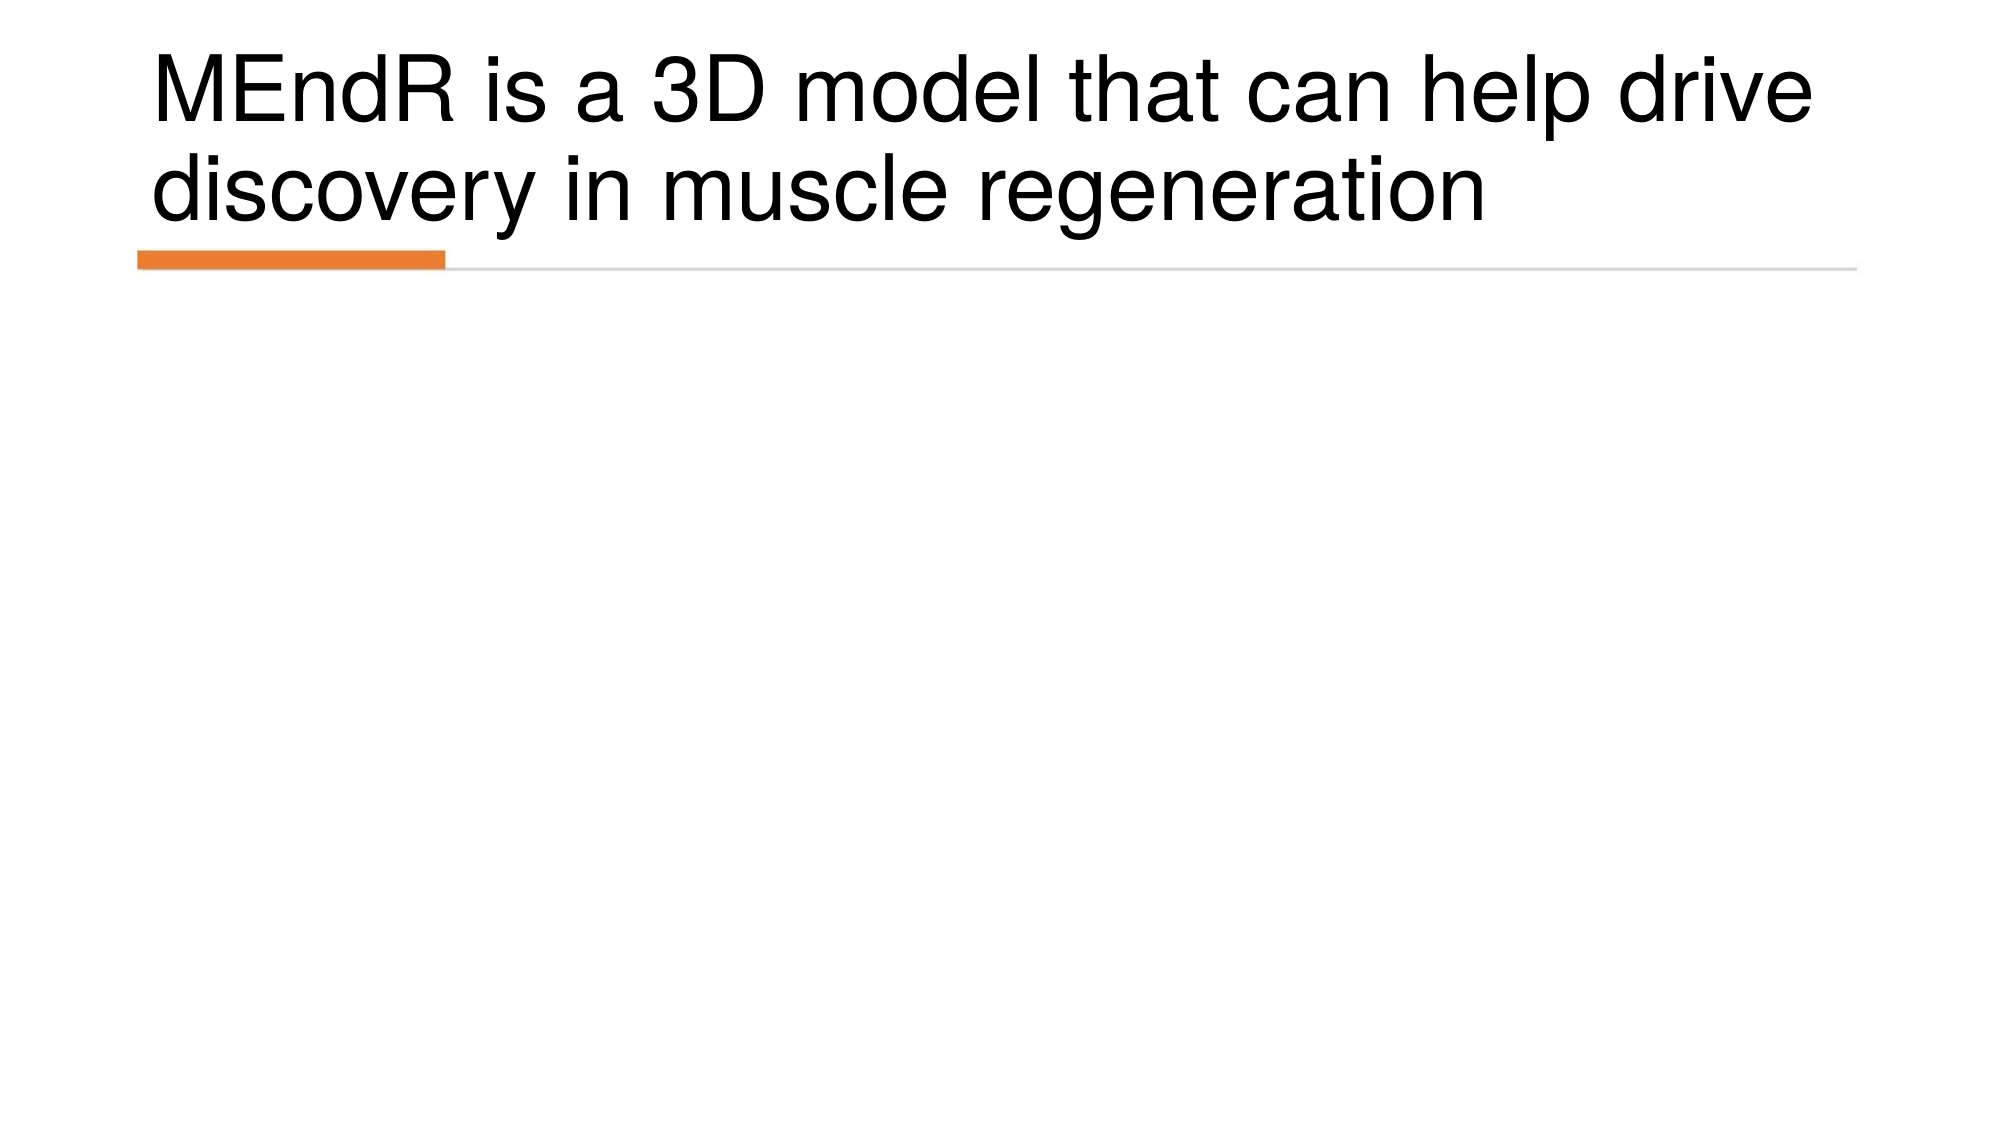

# MEndR is a 3D model that can help drive discovery in muscle regeneration